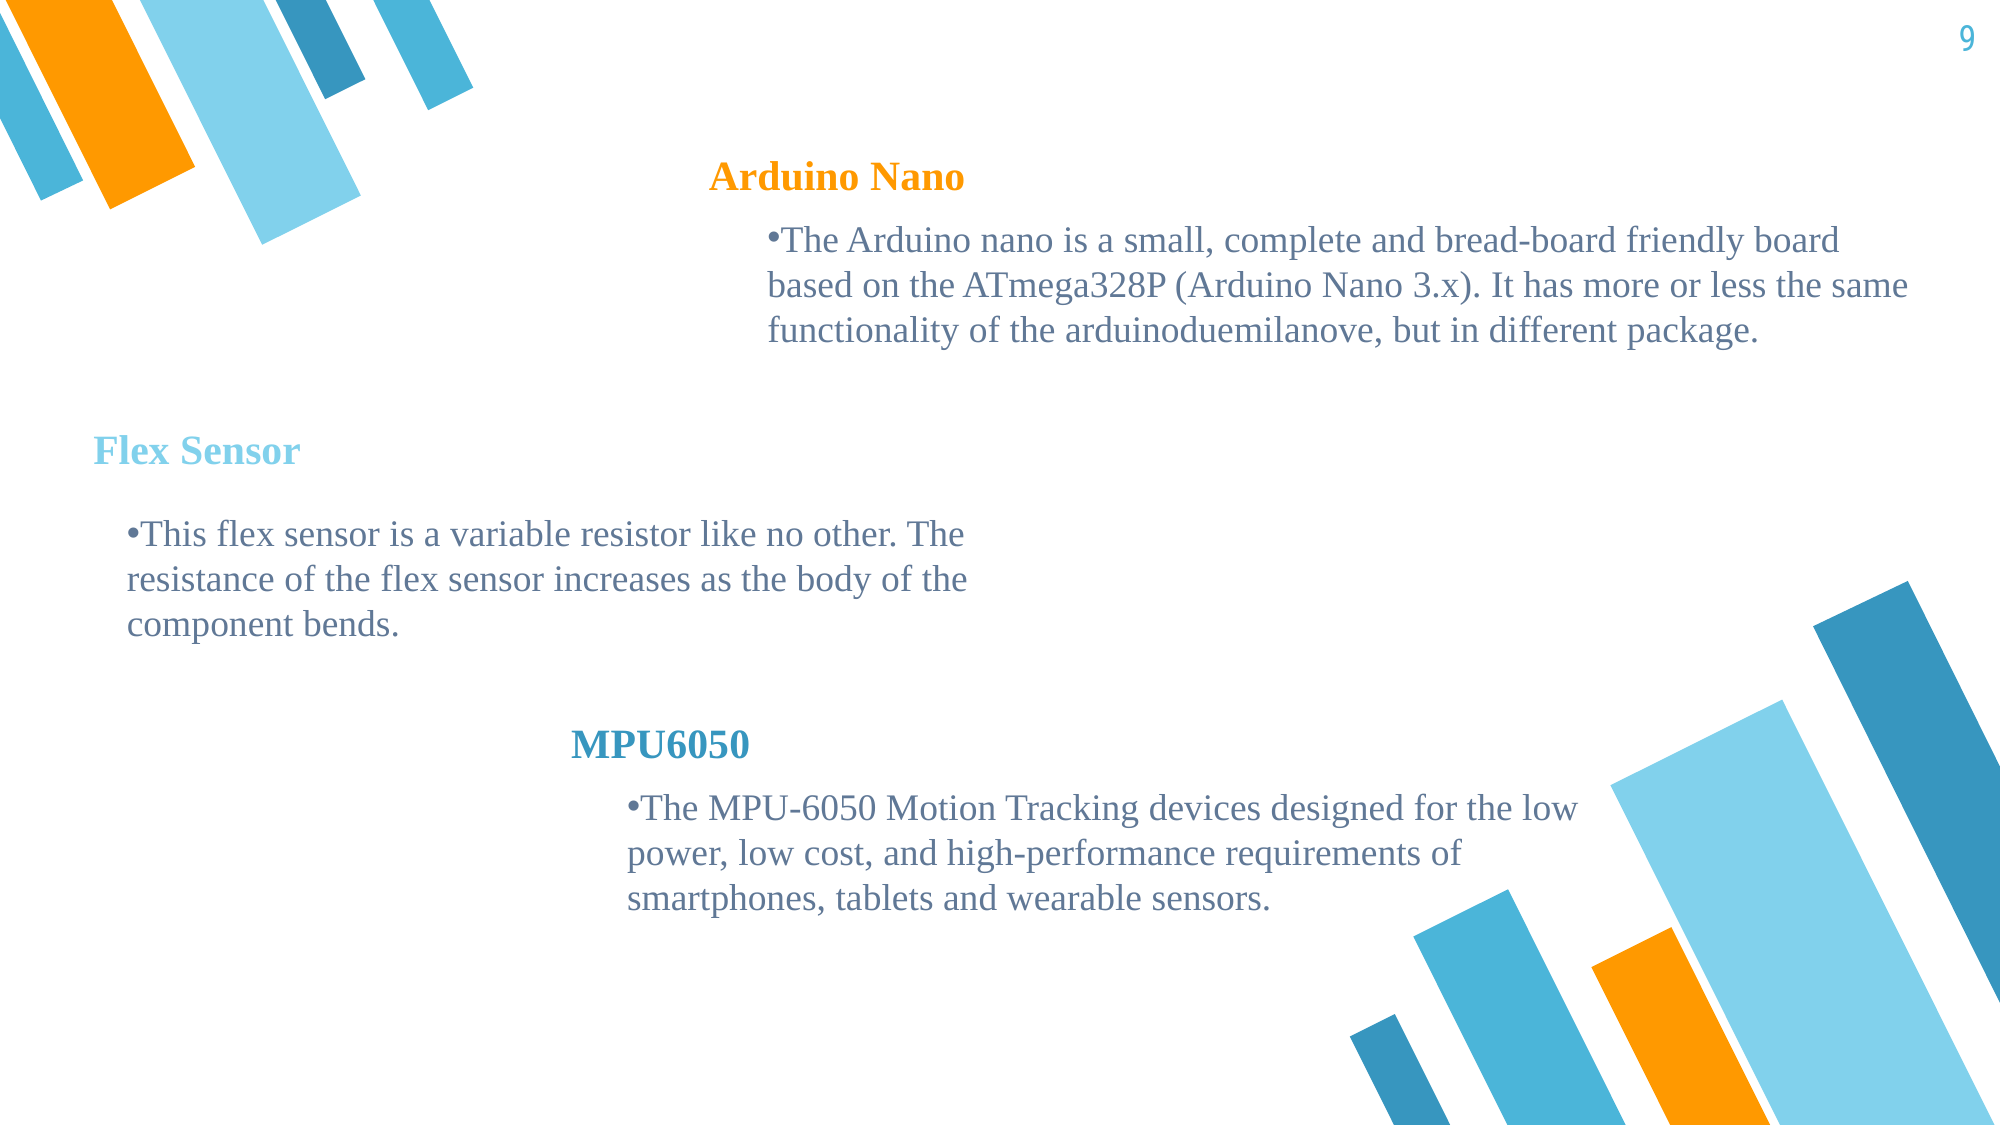

9
Arduino Nano
The Arduino nano is a small, complete and bread-board friendly board based on the ATmega328P (Arduino Nano 3.x). It has more or less the same functionality of the arduinoduemilanove, but in different package.
Flex Sensor
This flex sensor is a variable resistor like no other. The resistance of the flex sensor increases as the body of the component bends.
MPU6050
The MPU-6050 Motion Tracking devices designed for the low power, low cost, and high-performance requirements of smartphones, tablets and wearable sensors.